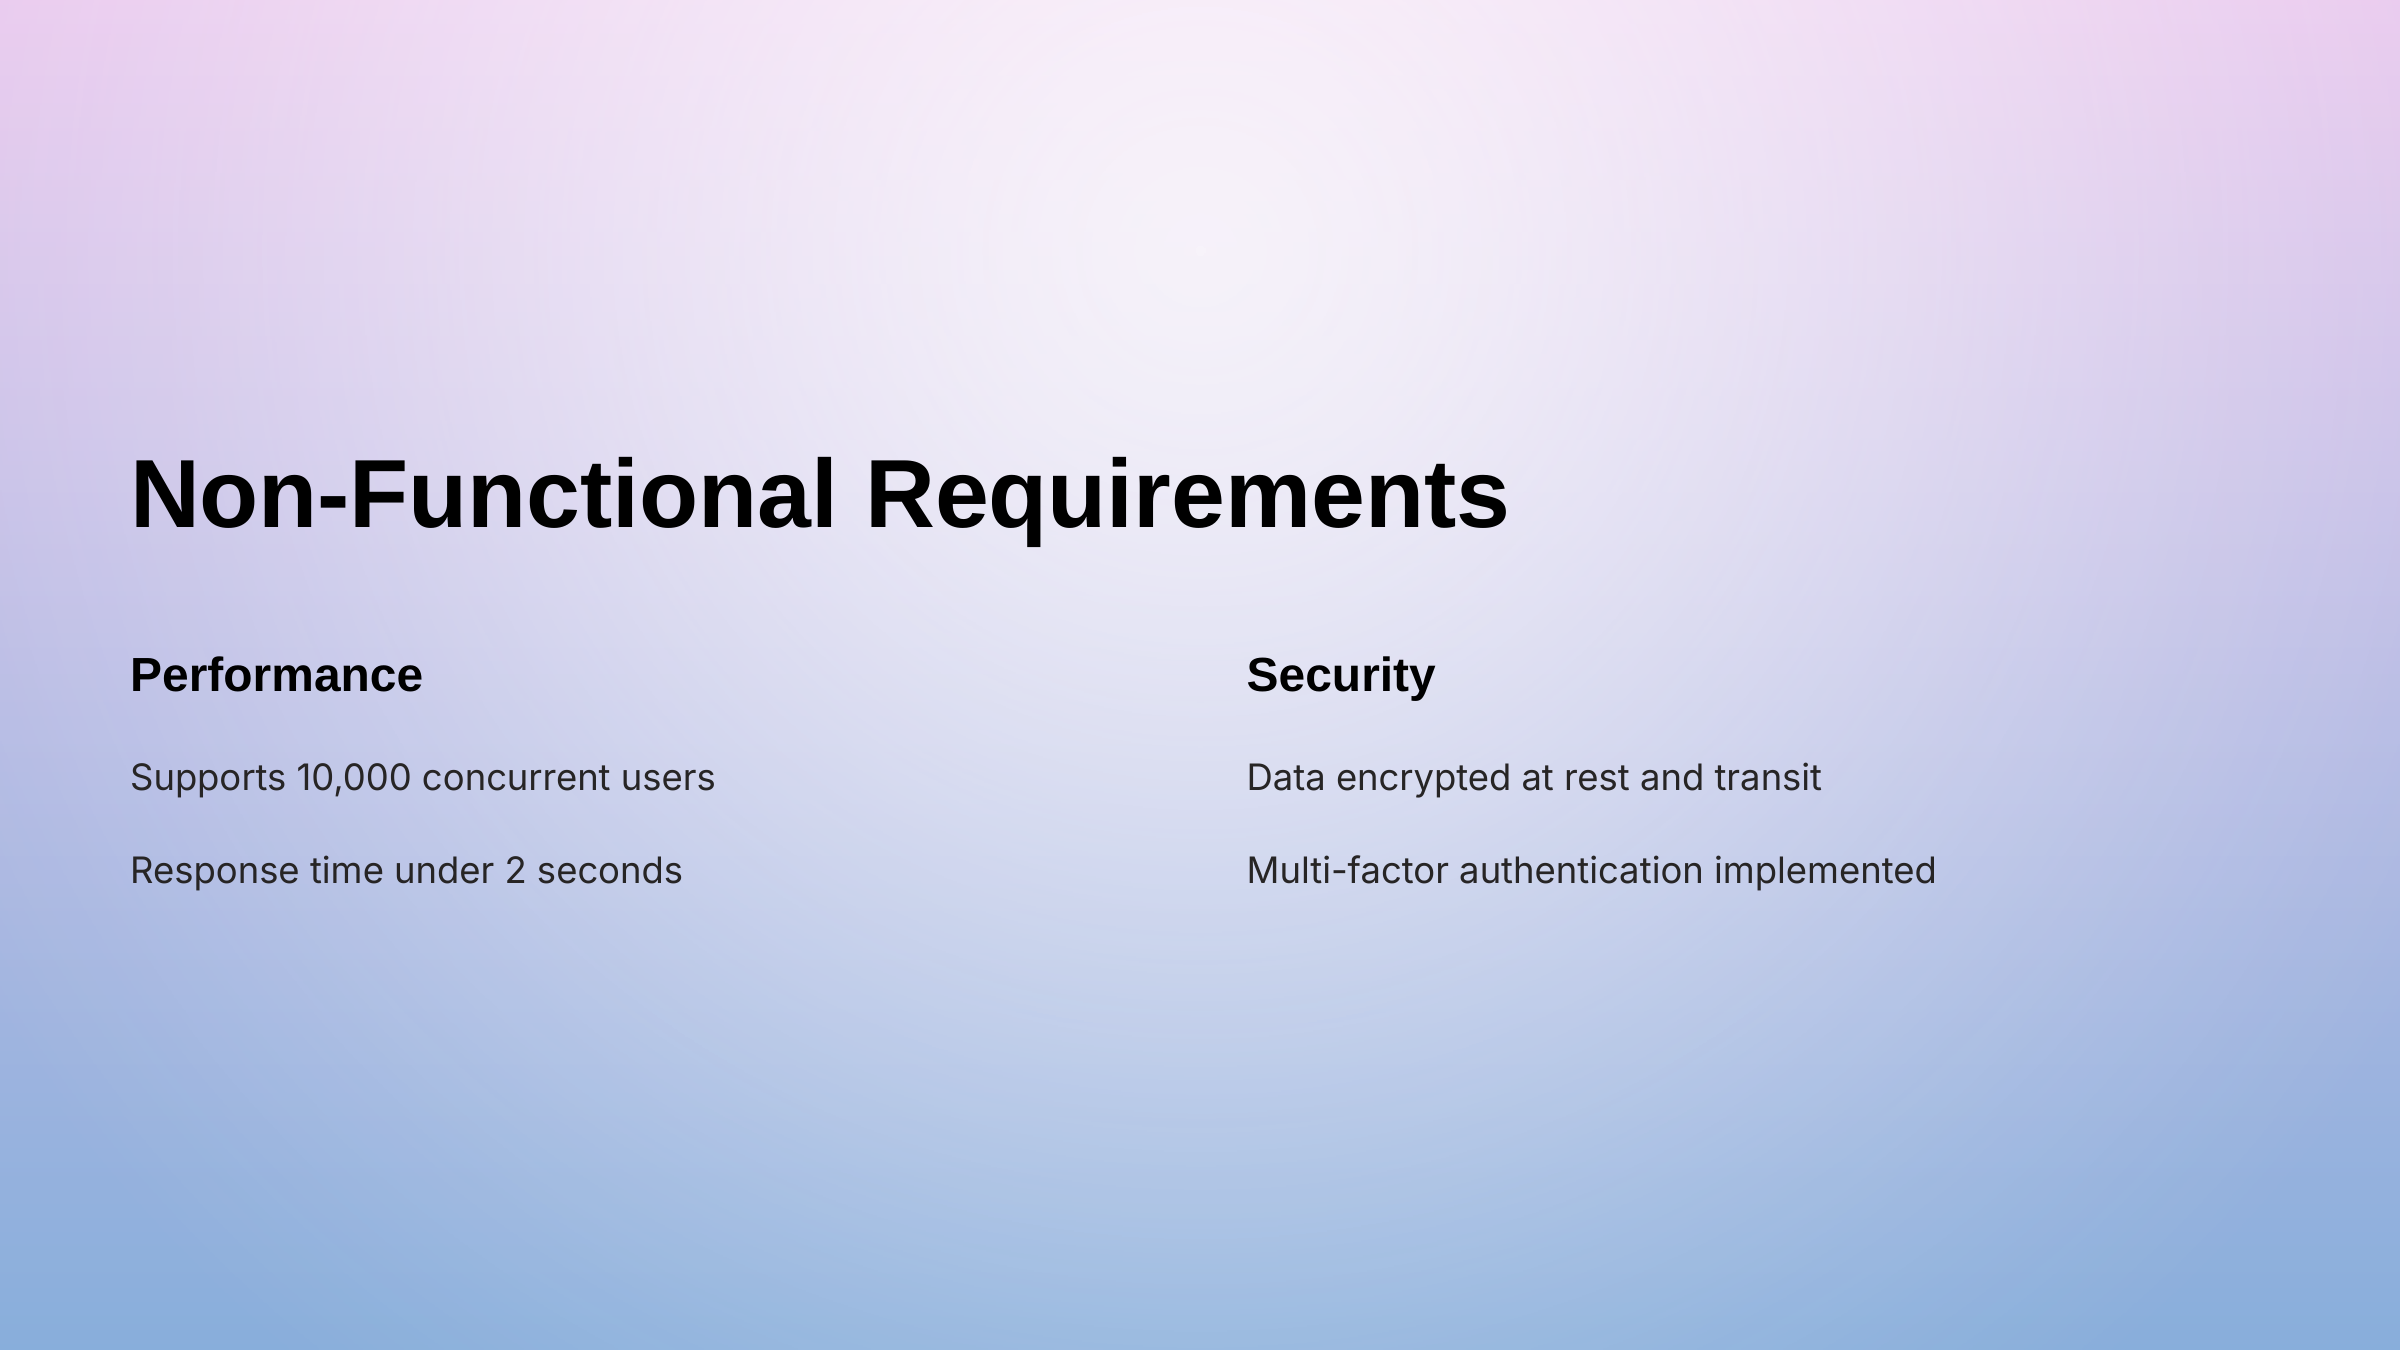

Non-Functional Requirements
Performance
Security
Supports 10,000 concurrent users
Data encrypted at rest and transit
Response time under 2 seconds
Multi-factor authentication implemented